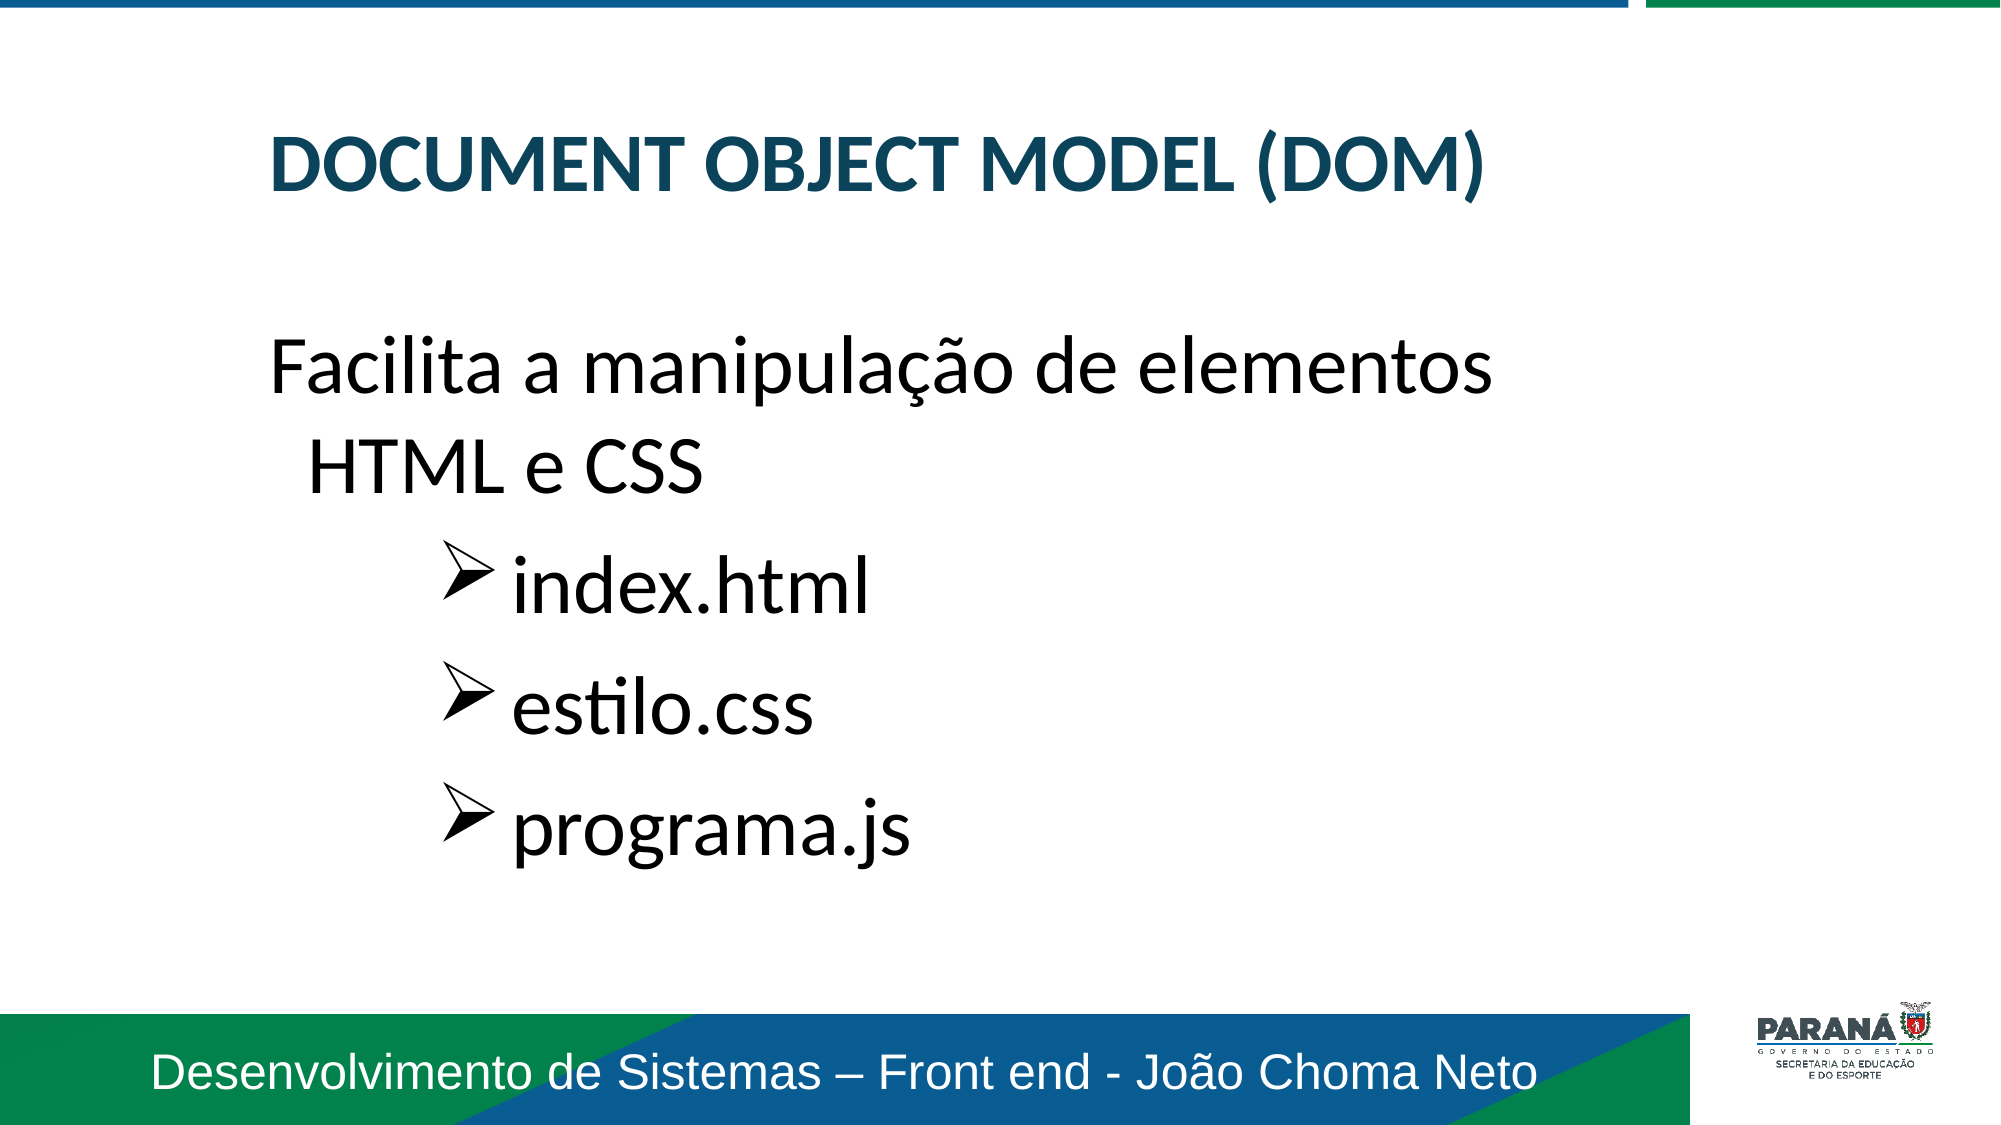

DOCUMENT OBJECT MODEL (DOM)
Facilita a manipulação de elementos HTML e CSS
index.html
estilo.css
programa.js